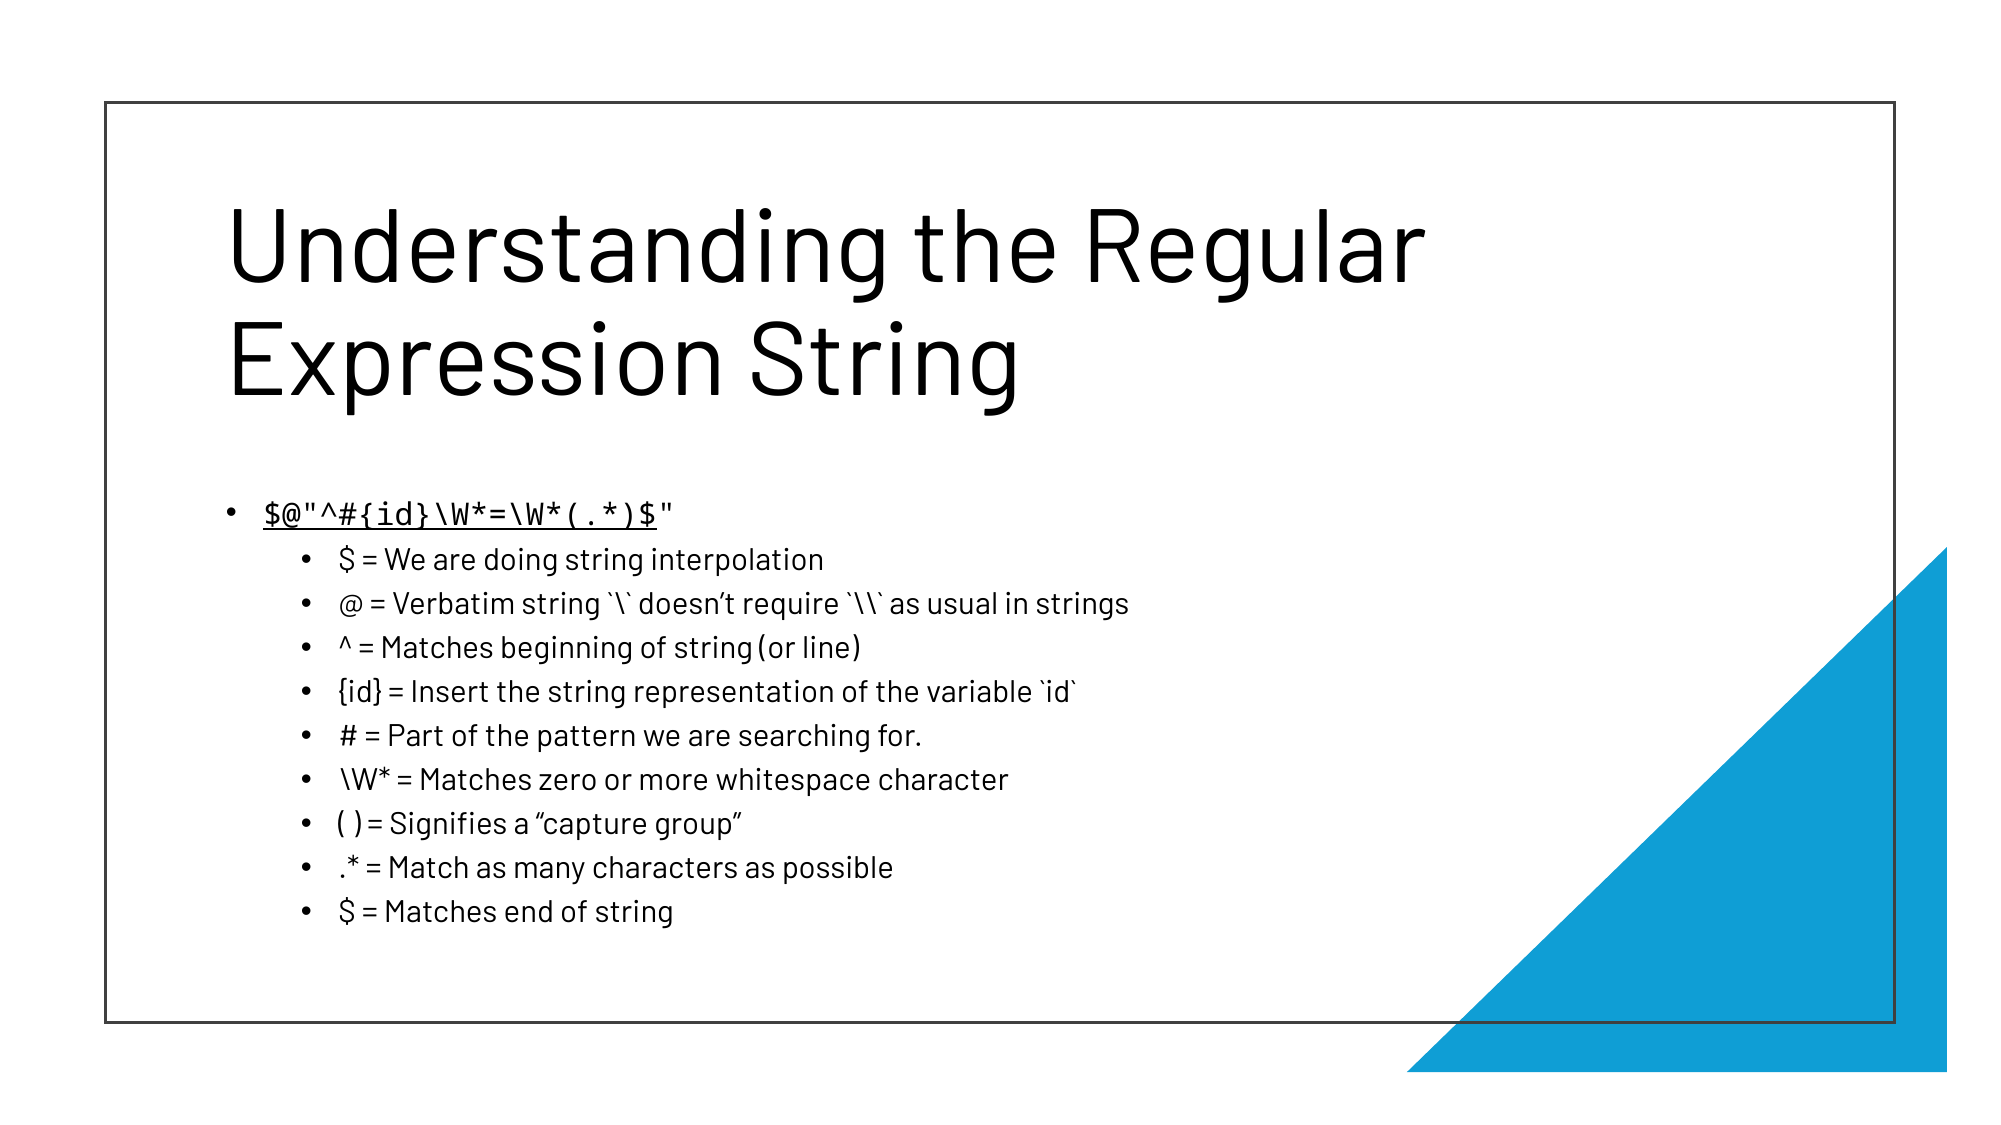

# Understanding the Regular Expression String
$@"^#{id}\W*=\W*(.*)$"
$ = We are doing string interpolation
@ = Verbatim string `\` doesn’t require `\\` as usual in strings
^ = Matches beginning of string (or line)
{id} = Insert the string representation of the variable `id`
# = Part of the pattern we are searching for.
\W* = Matches zero or more whitespace character
( ) = Signifies a “capture group”
.* = Match as many characters as possible
$ = Matches end of string